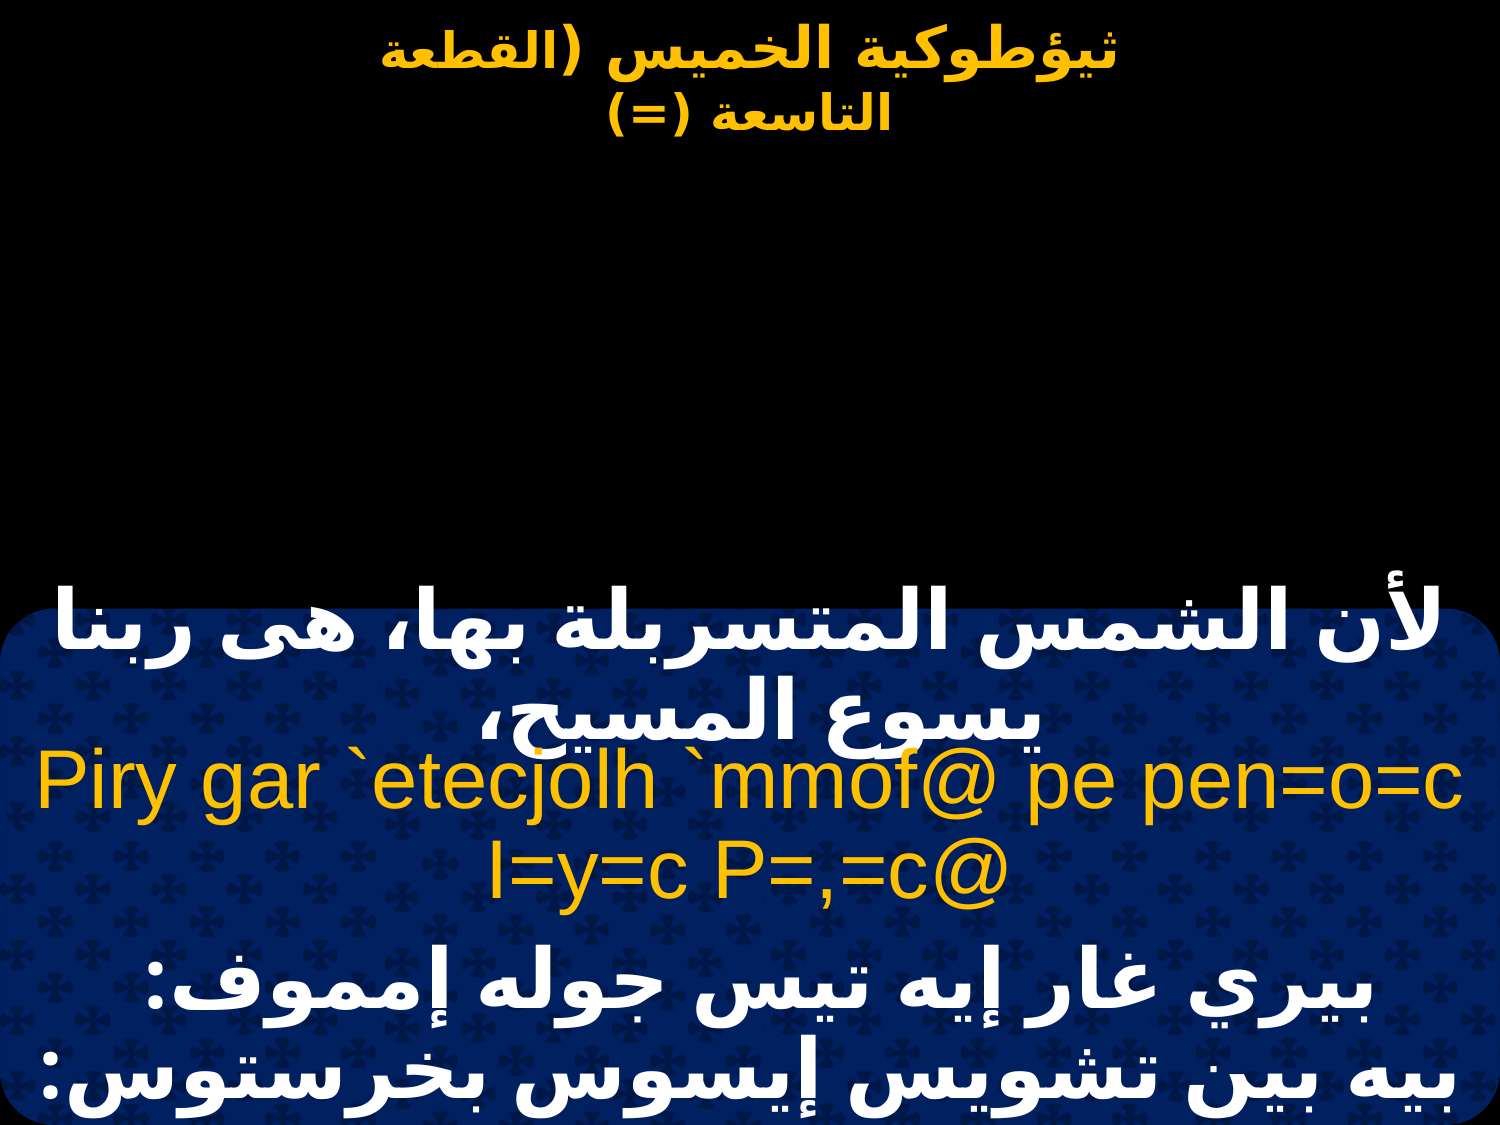

لأن الشمس المتسربلة بها، هى ربنا يسوع المسيح،
Piry gar `etecjolh `mmof@ pe pen=o=c I=y=c P=,=c@
بيري غار إيه تيس جوله إمموف:
بيه بين تشويس إيسوس بخرستوس: